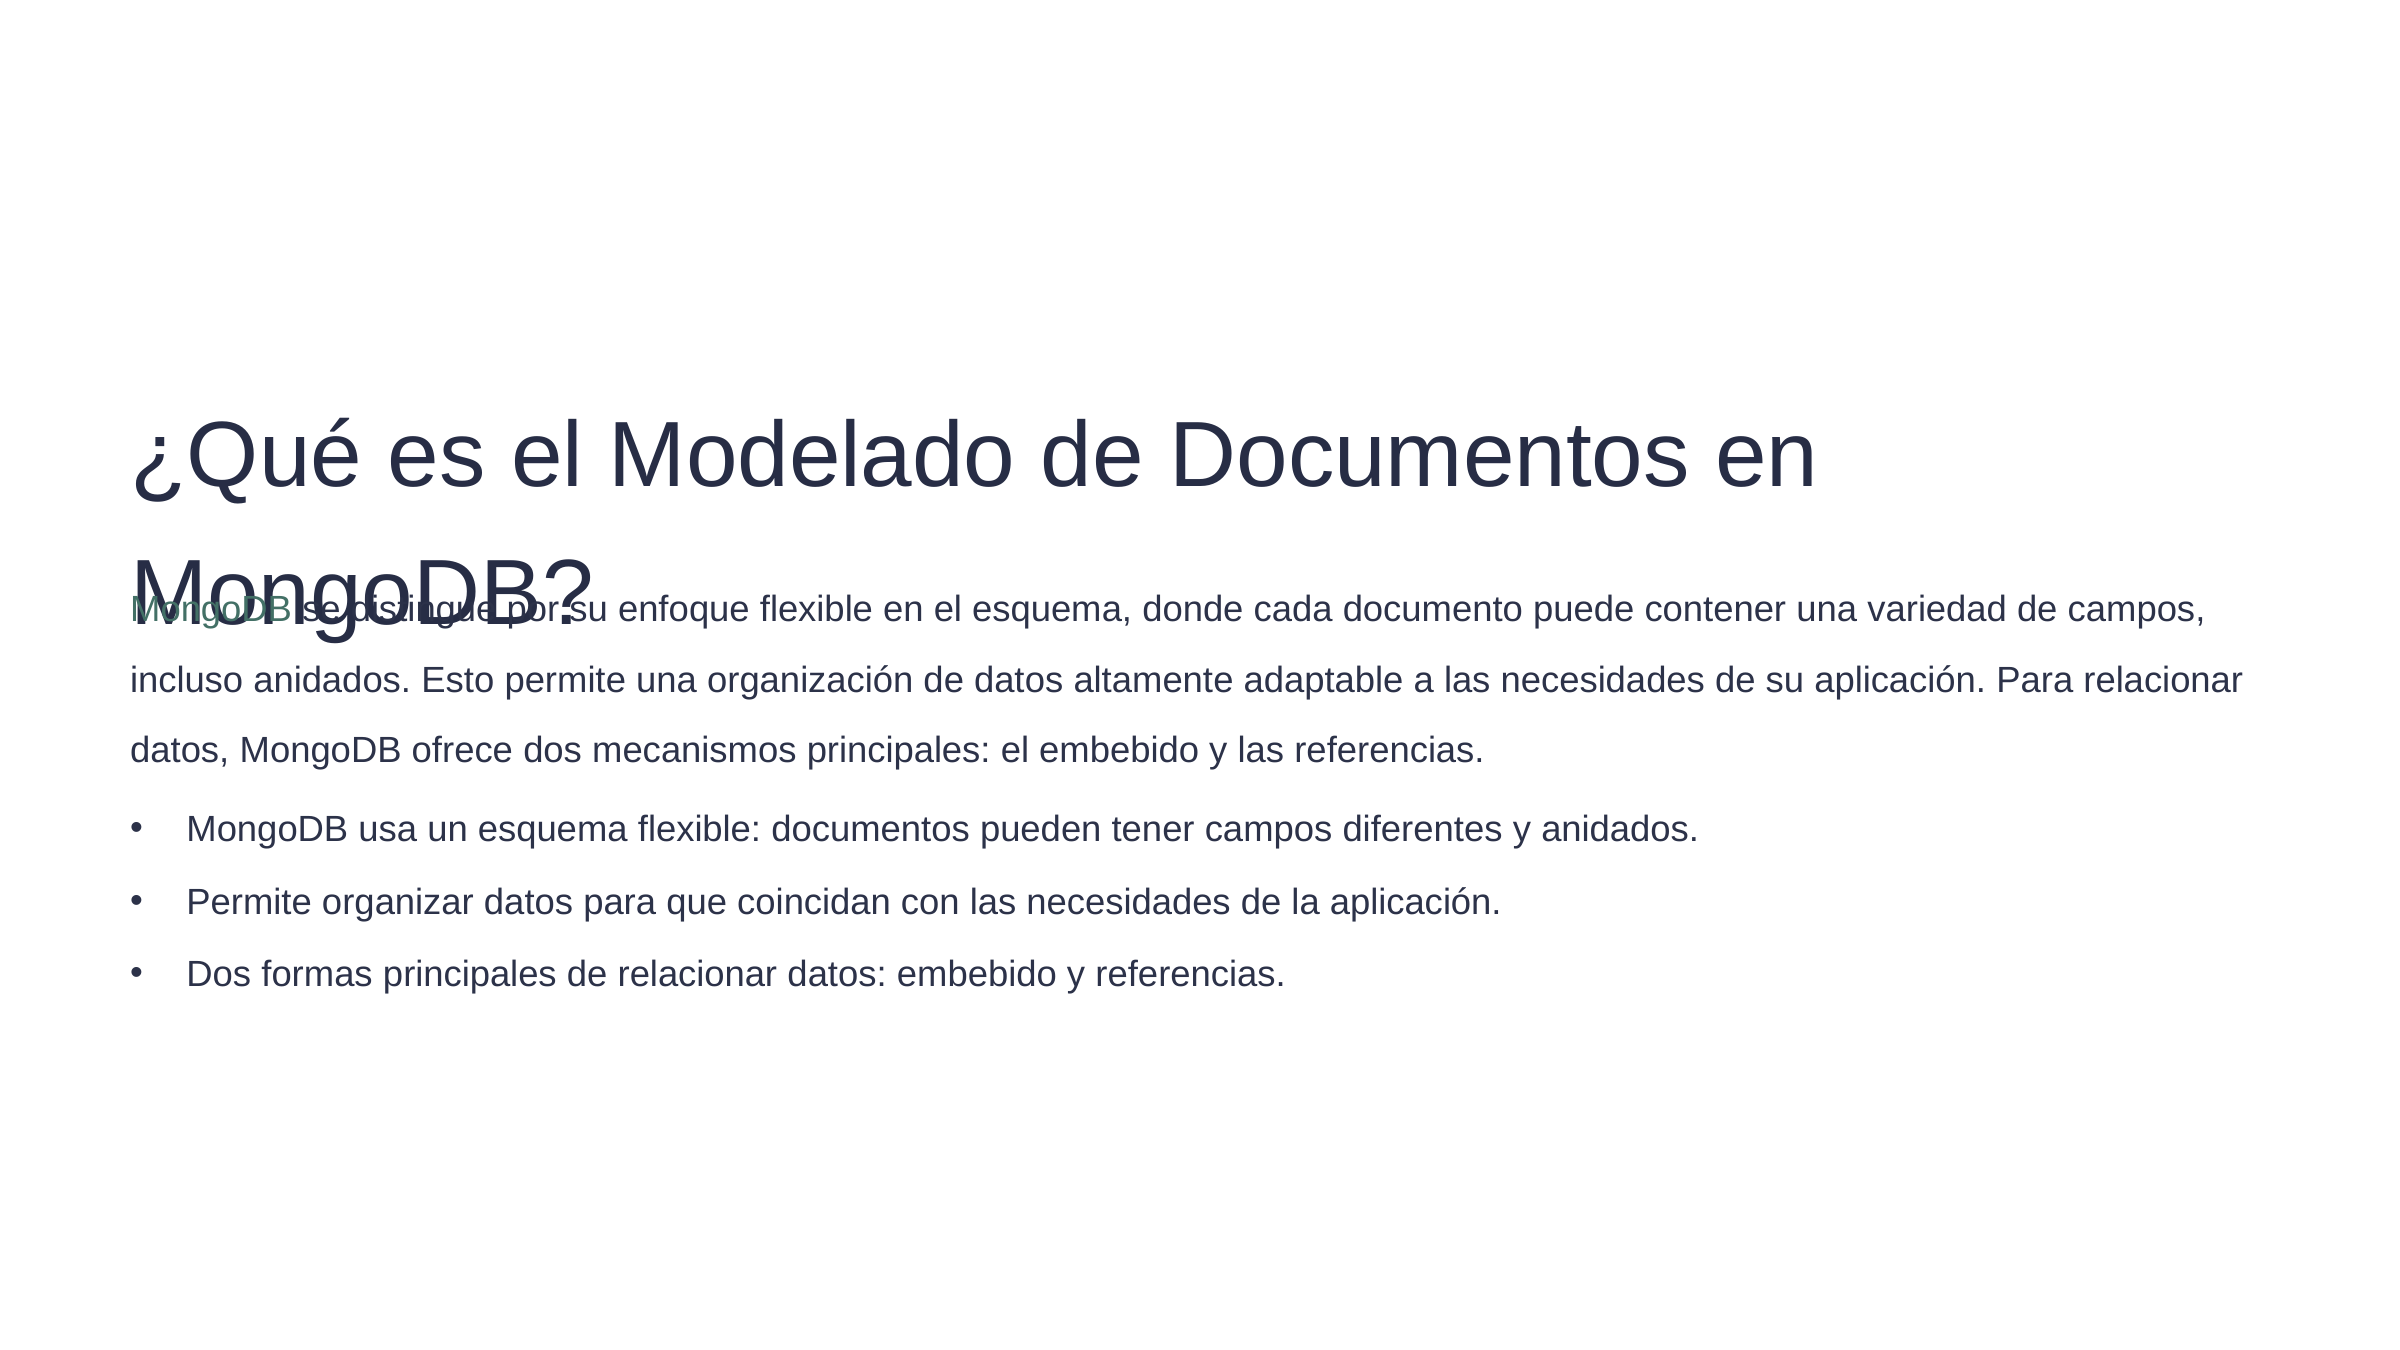

¿Qué es el Modelado de Documentos en MongoDB?
MongoDB se distingue por su enfoque flexible en el esquema, donde cada documento puede contener una variedad de campos, incluso anidados. Esto permite una organización de datos altamente adaptable a las necesidades de su aplicación. Para relacionar datos, MongoDB ofrece dos mecanismos principales: el embebido y las referencias.
MongoDB usa un esquema flexible: documentos pueden tener campos diferentes y anidados.
Permite organizar datos para que coincidan con las necesidades de la aplicación.
Dos formas principales de relacionar datos: embebido y referencias.